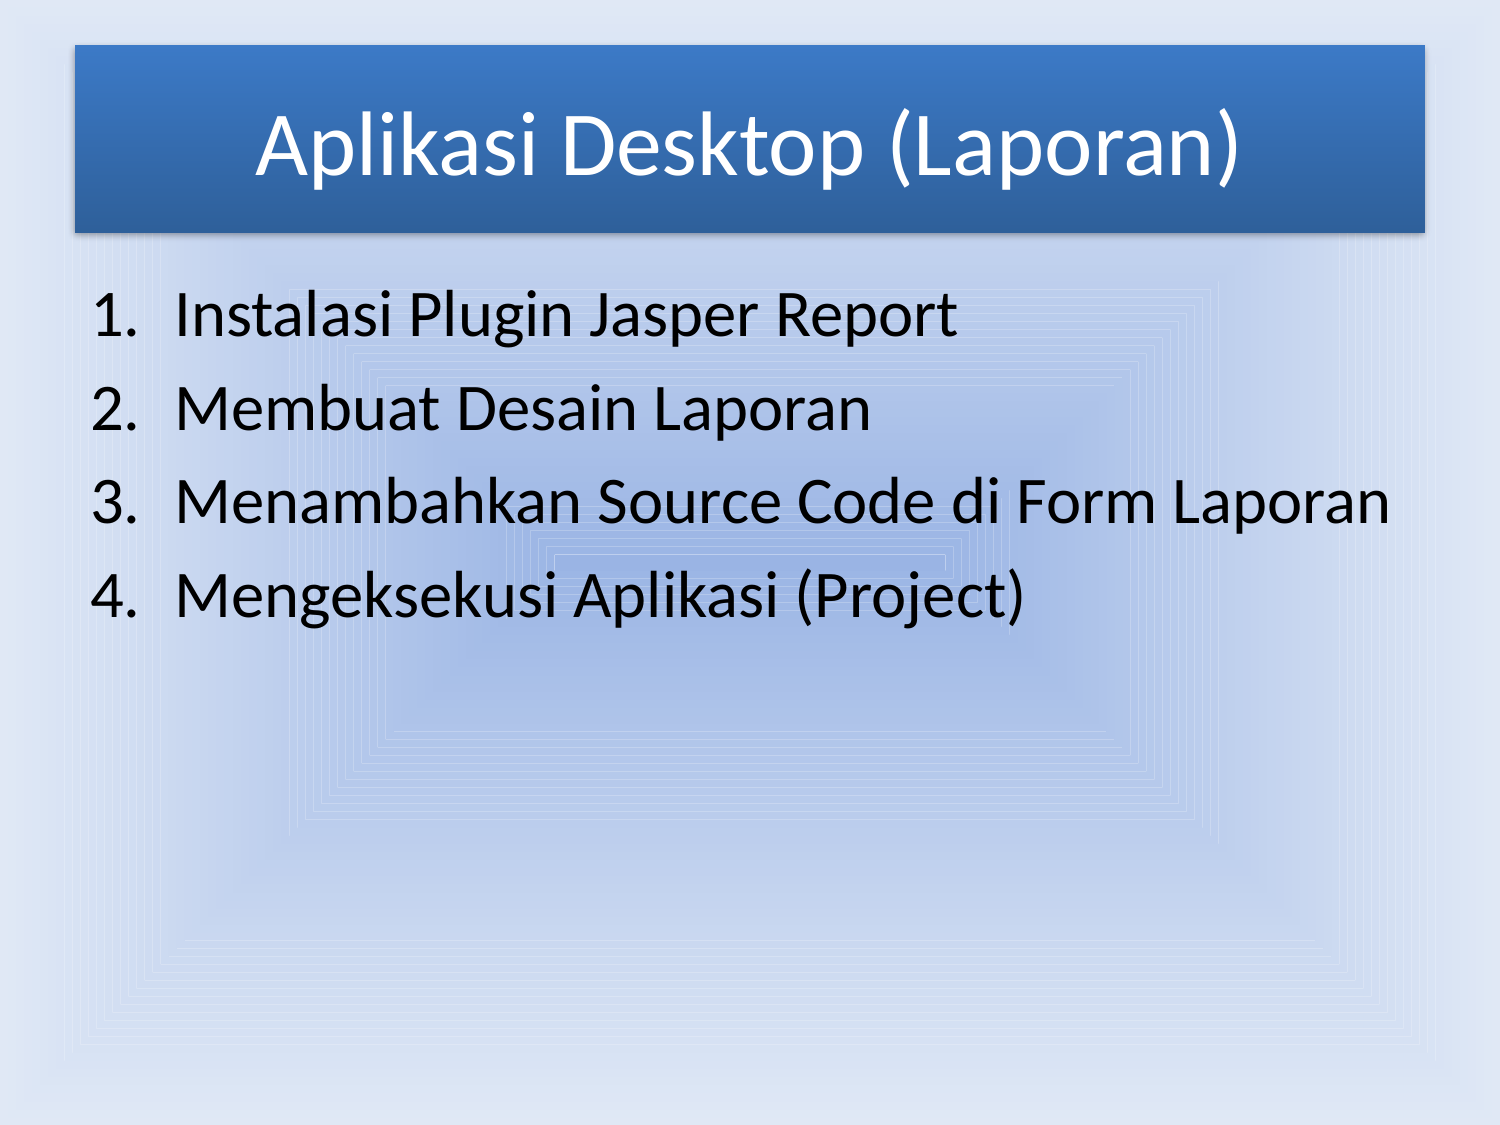

# Aplikasi Desktop (Laporan)
Instalasi Plugin Jasper Report
Membuat Desain Laporan
Menambahkan Source Code di Form Laporan
Mengeksekusi Aplikasi (Project)